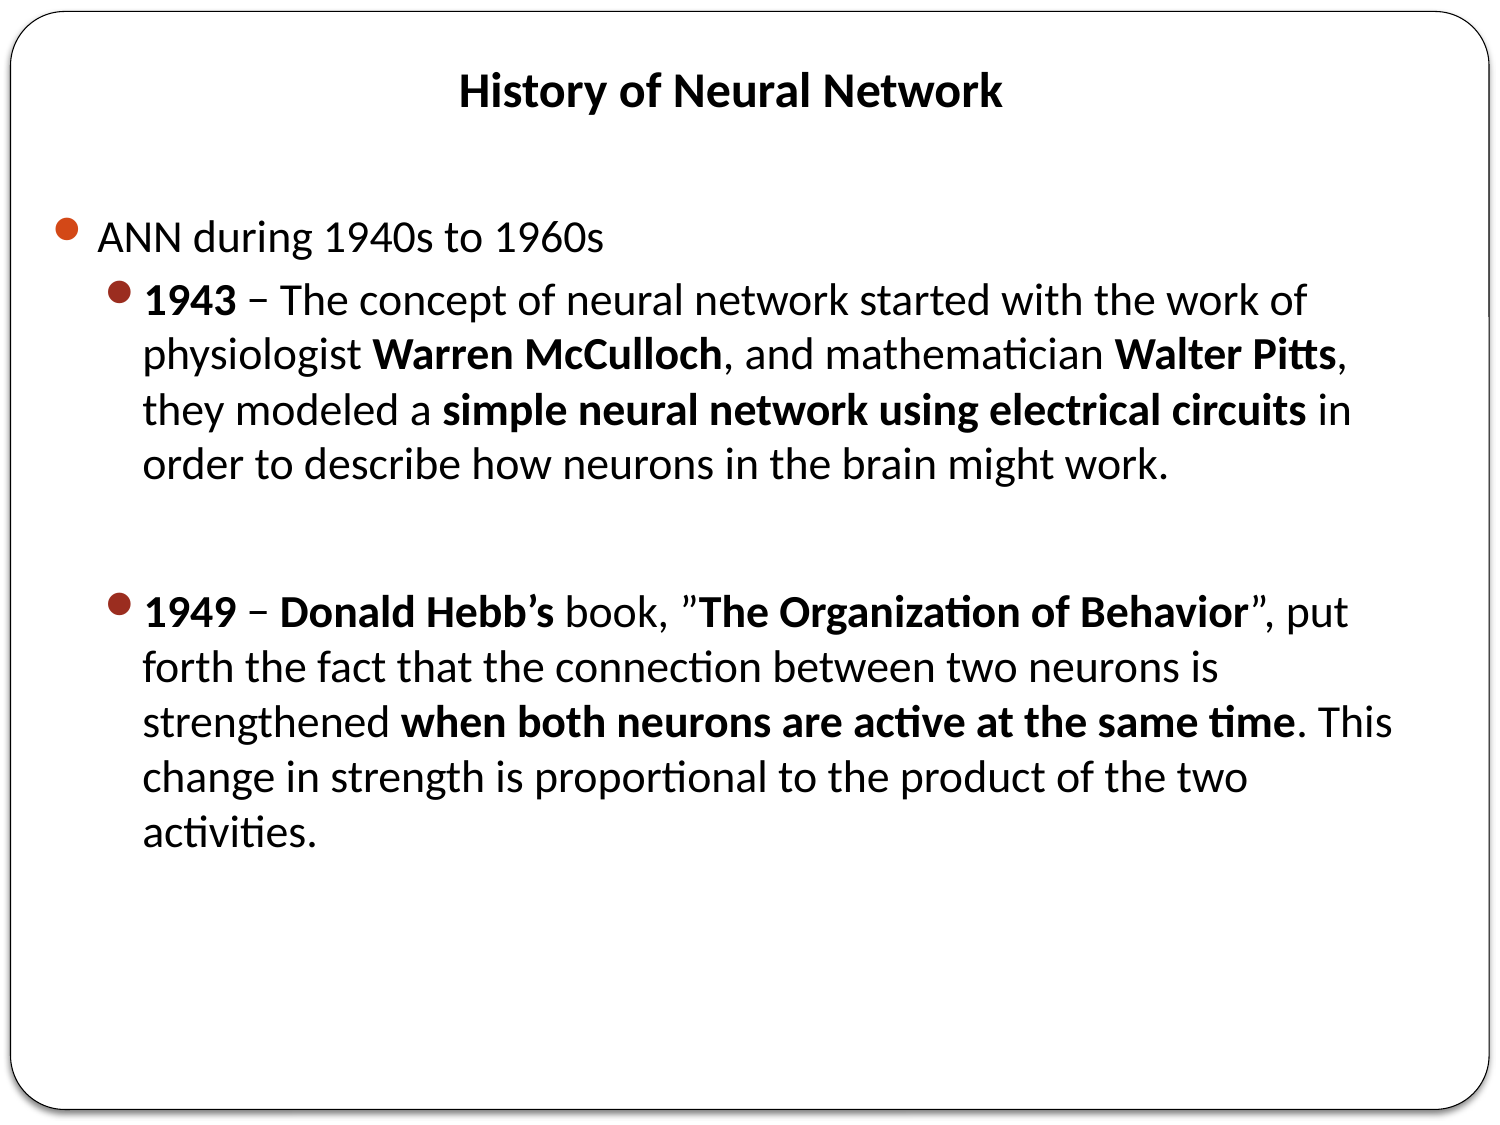

History of Neural Network

ANN during 1940s to 1960s
1943 − The concept of neural network started with the work of physiologist Warren McCulloch, and mathematician Walter Pitts, they modeled a simple neural network using electrical circuits in order to describe how neurons in the brain might work.

1949 − Donald Hebb’s book, ”The Organization of Behavior”, put forth the fact that the connection between two neurons is strengthened when both neurons are active at the same time. This change in strength is proportional to the product of the two activities.